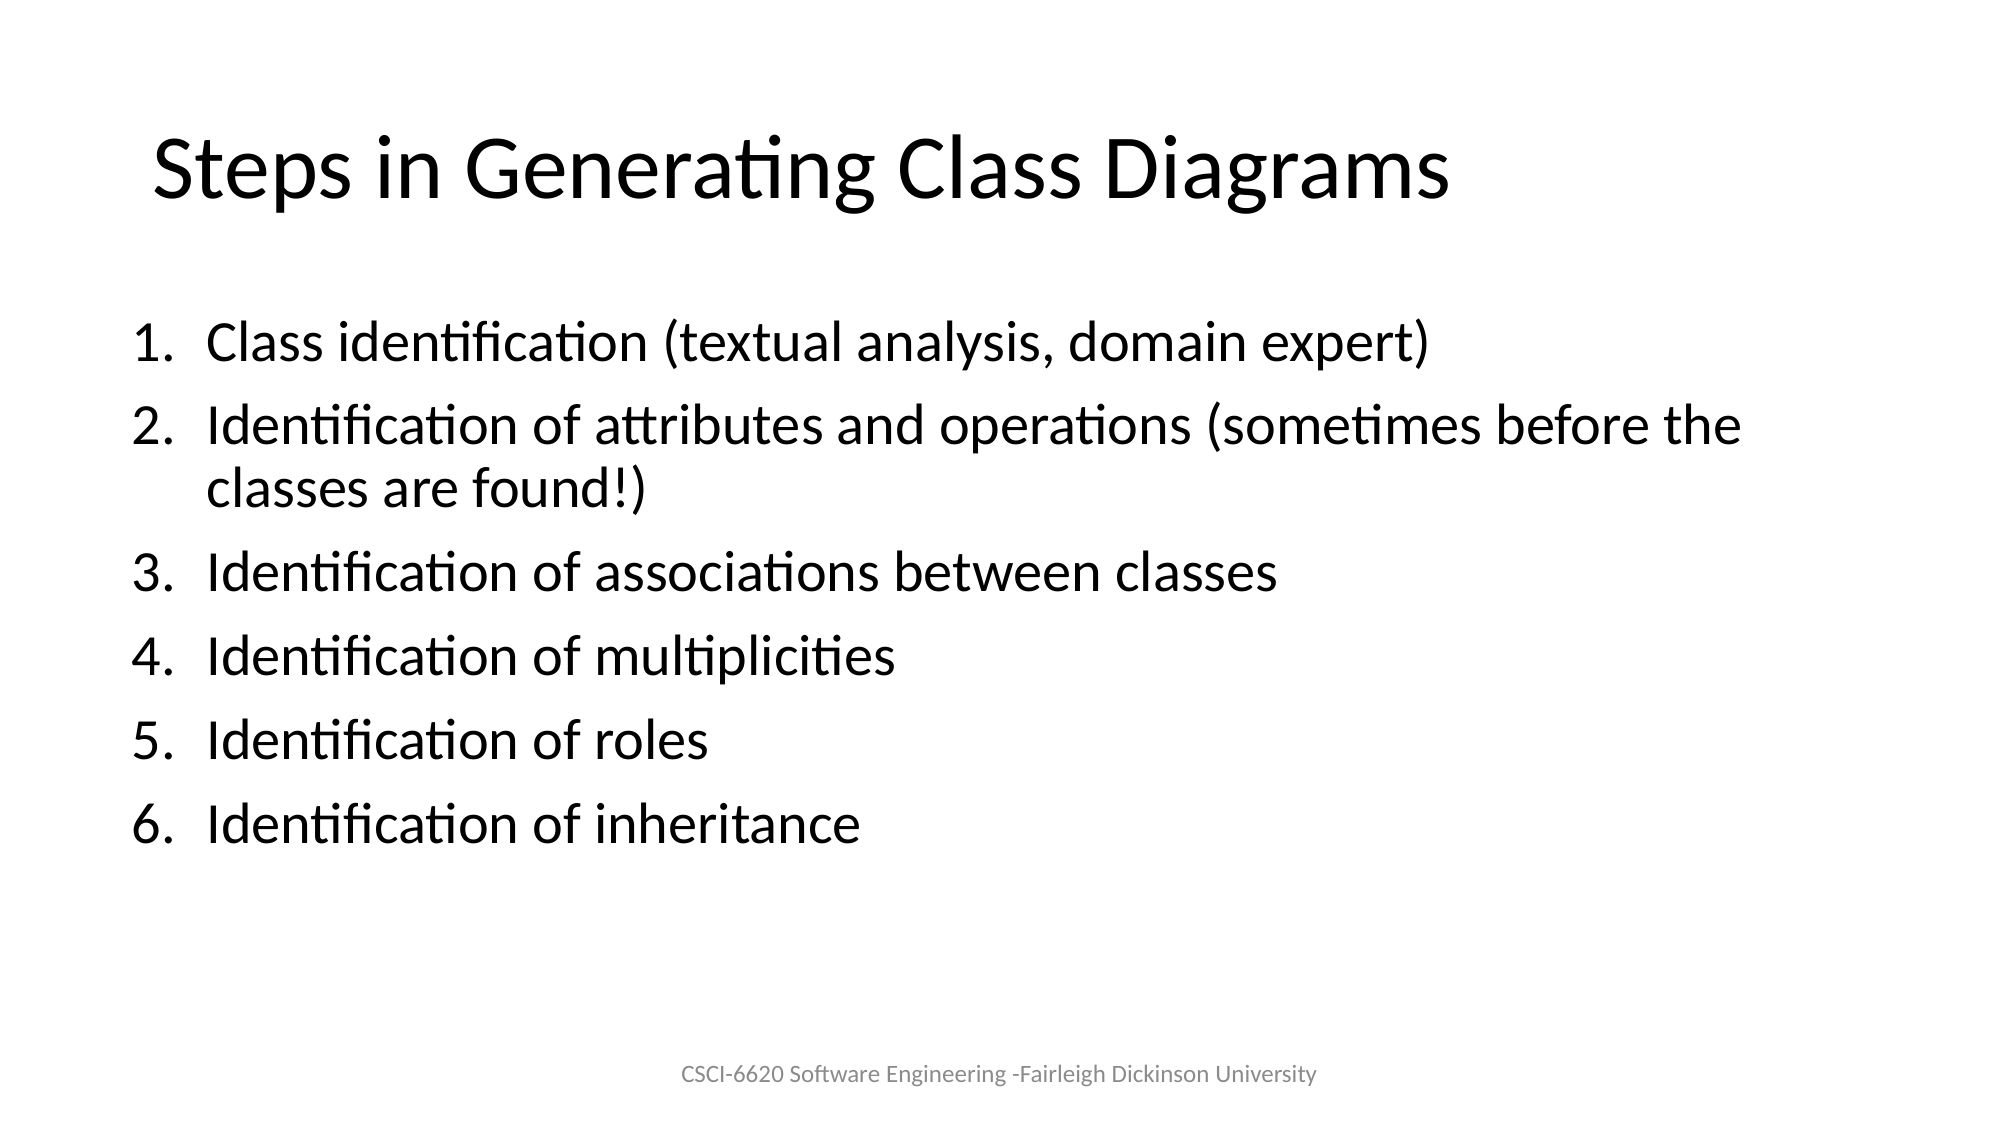

# Steps in Generating Class Diagrams

Class identification (textual analysis, domain expert)
Identification of attributes and operations (sometimes before the classes are found!)
Identification of associations between classes
Identification of multiplicities
Identification of roles
Identification of inheritance
CSCI-6620 Software Engineering -Fairleigh Dickinson University